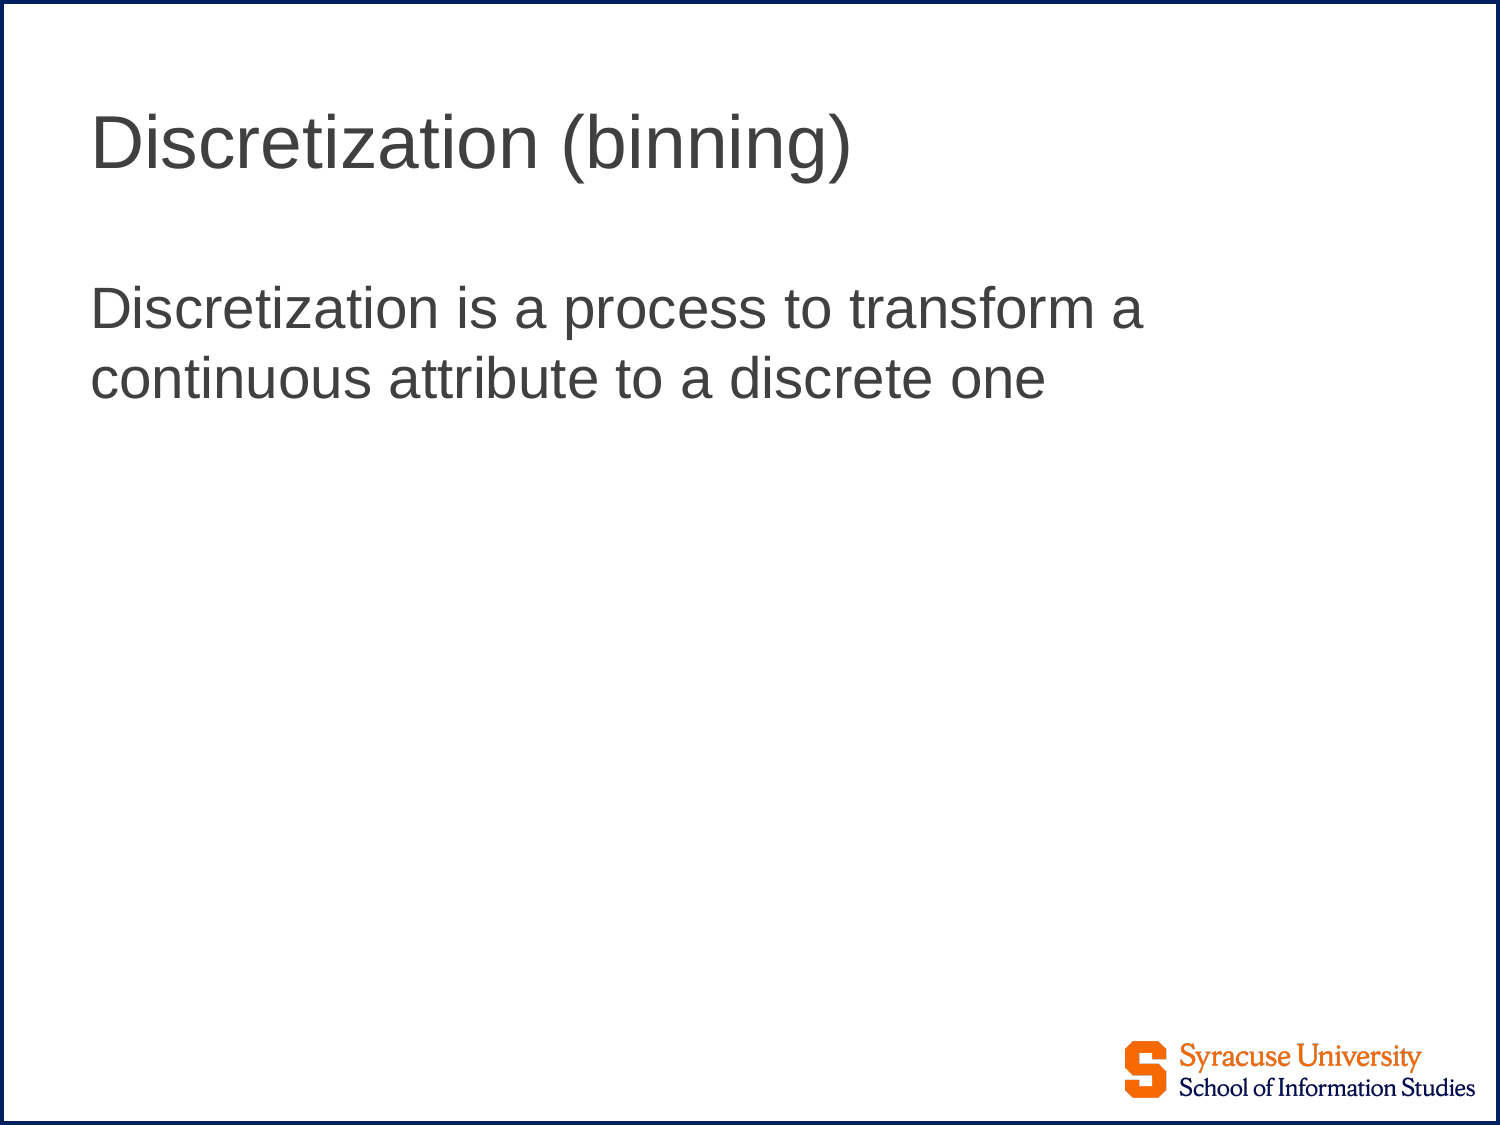

# Discretization (binning)
Discretization is a process to transform a continuous attribute to a discrete one